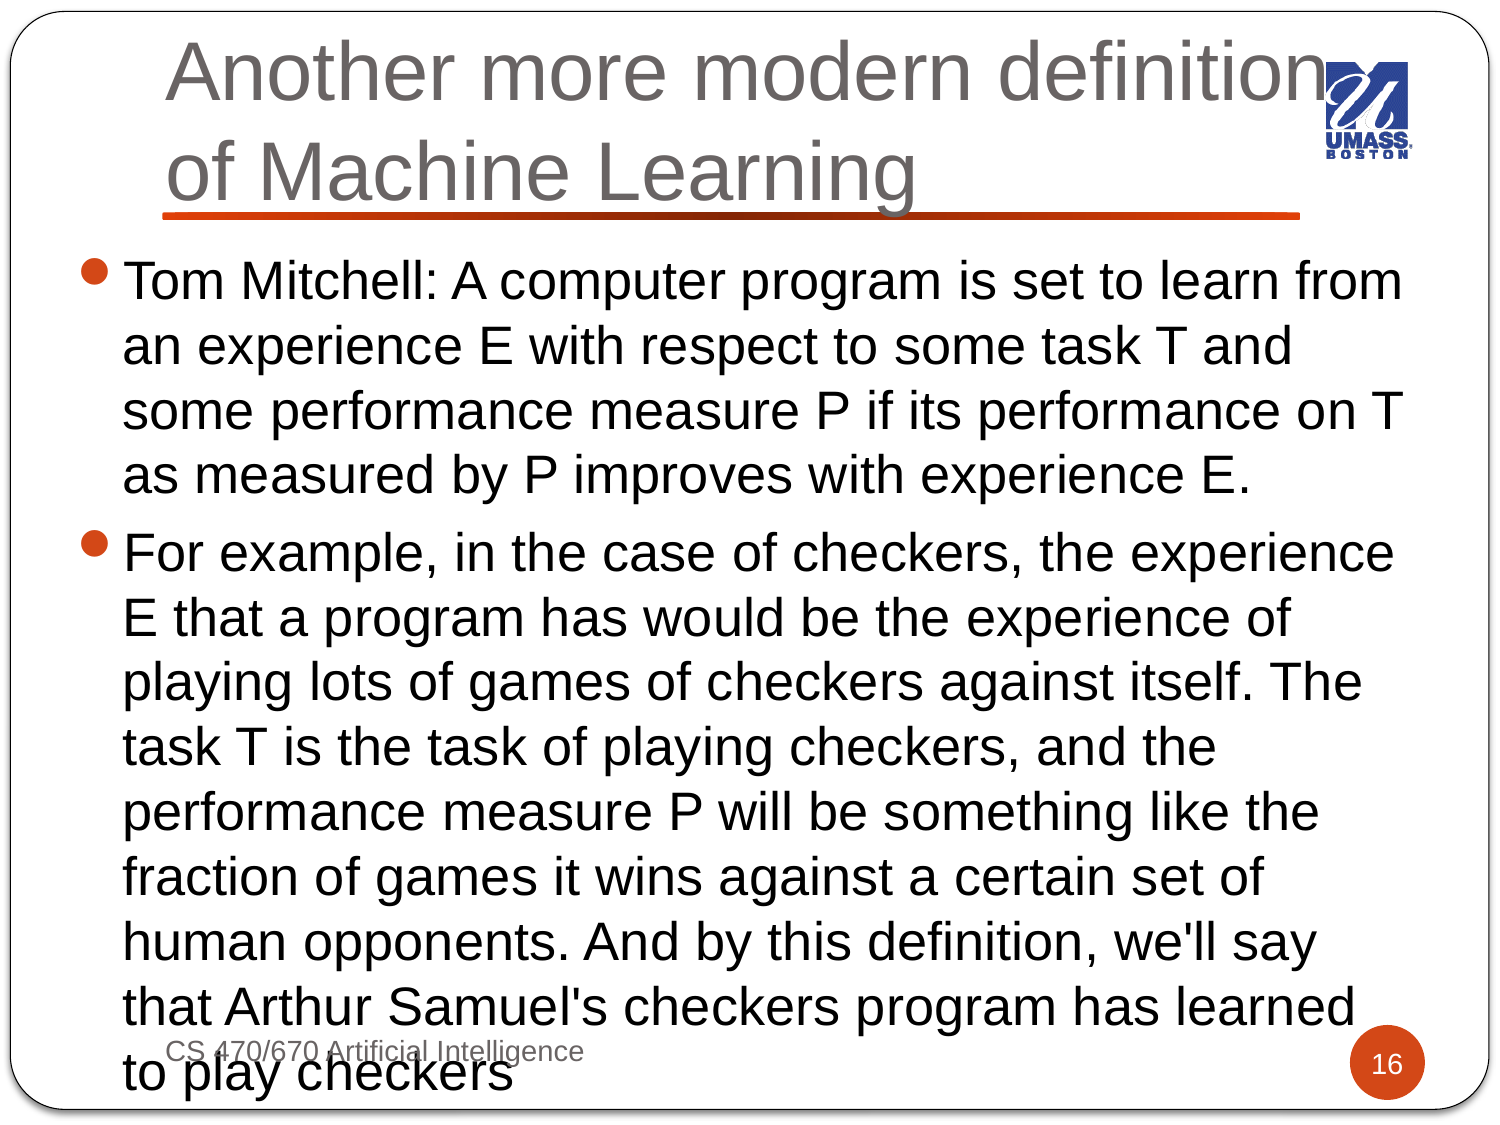

# Another more modern definition of Machine Learning
Tom Mitchell: A computer program is set to learn from an experience E with respect to some task T and some performance measure P if its performance on T as measured by P improves with experience E.
For example, in the case of checkers, the experience E that a program has would be the experience of playing lots of games of checkers against itself. The task T is the task of playing checkers, and the performance measure P will be something like the fraction of games it wins against a certain set of human opponents. And by this definition, we'll say that Arthur Samuel's checkers program has learned to play checkers

CS 470/670 Artificial Intelligence

16